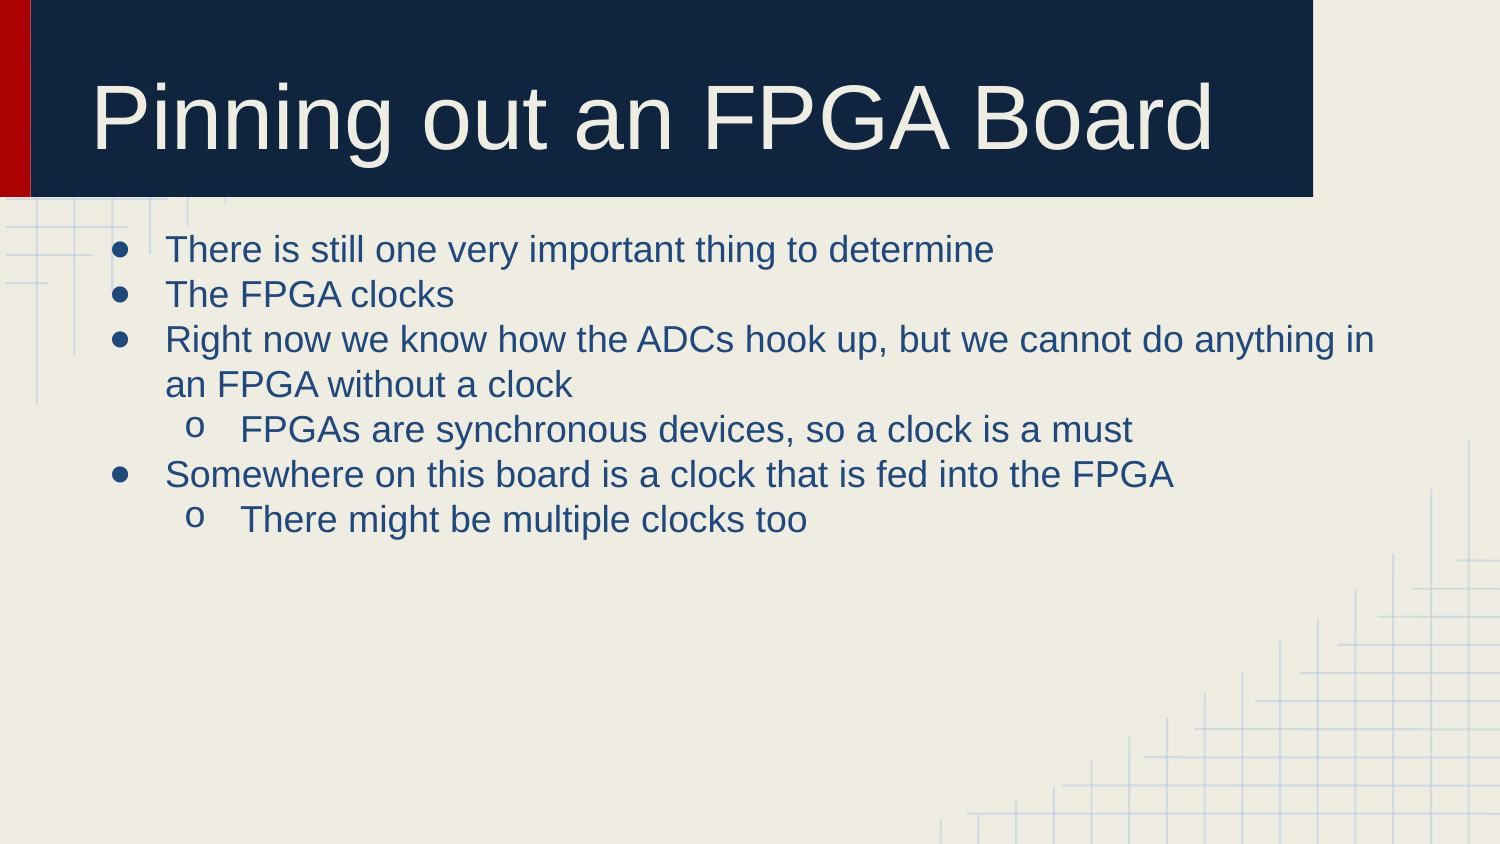

# Pinning out an FPGA Board
There is still one very important thing to determine
The FPGA clocks
Right now we know how the ADCs hook up, but we cannot do anything in an FPGA without a clock
FPGAs are synchronous devices, so a clock is a must
Somewhere on this board is a clock that is fed into the FPGA
There might be multiple clocks too